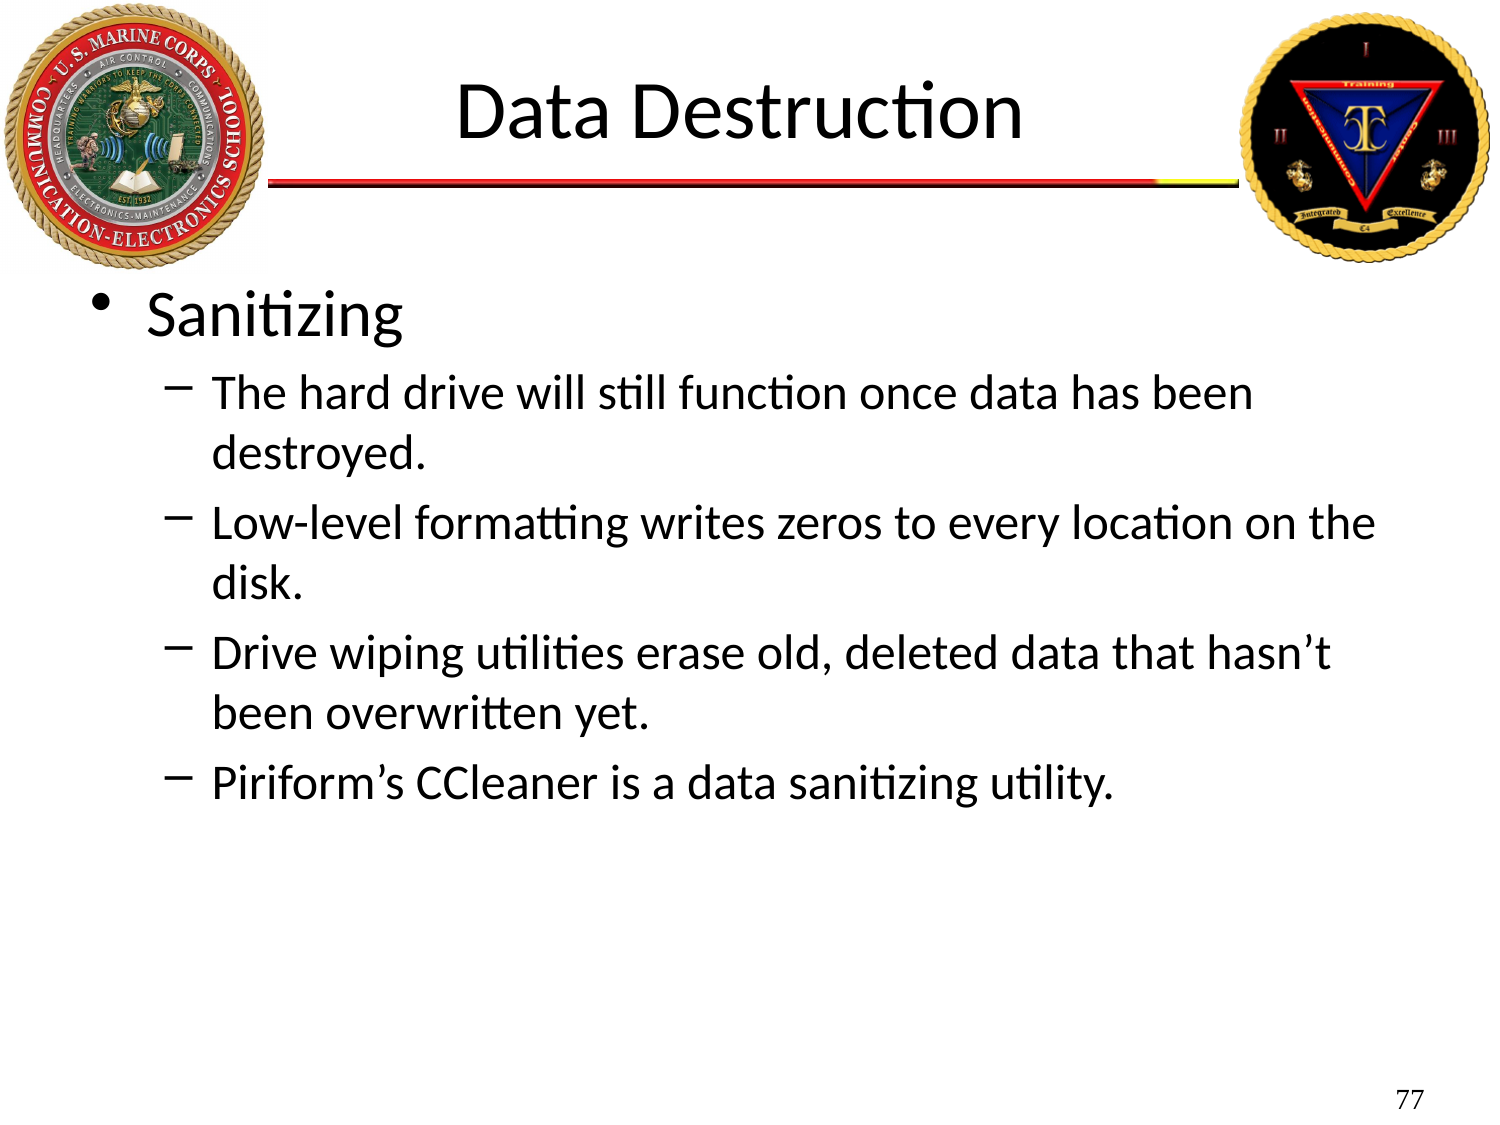

# Data Destruction
Sanitizing
The hard drive will still function once data has been destroyed.
Low-level formatting writes zeros to every location on the disk.
Drive wiping utilities erase old, deleted data that hasn’t been overwritten yet.
Piriform’s CCleaner is a data sanitizing utility.